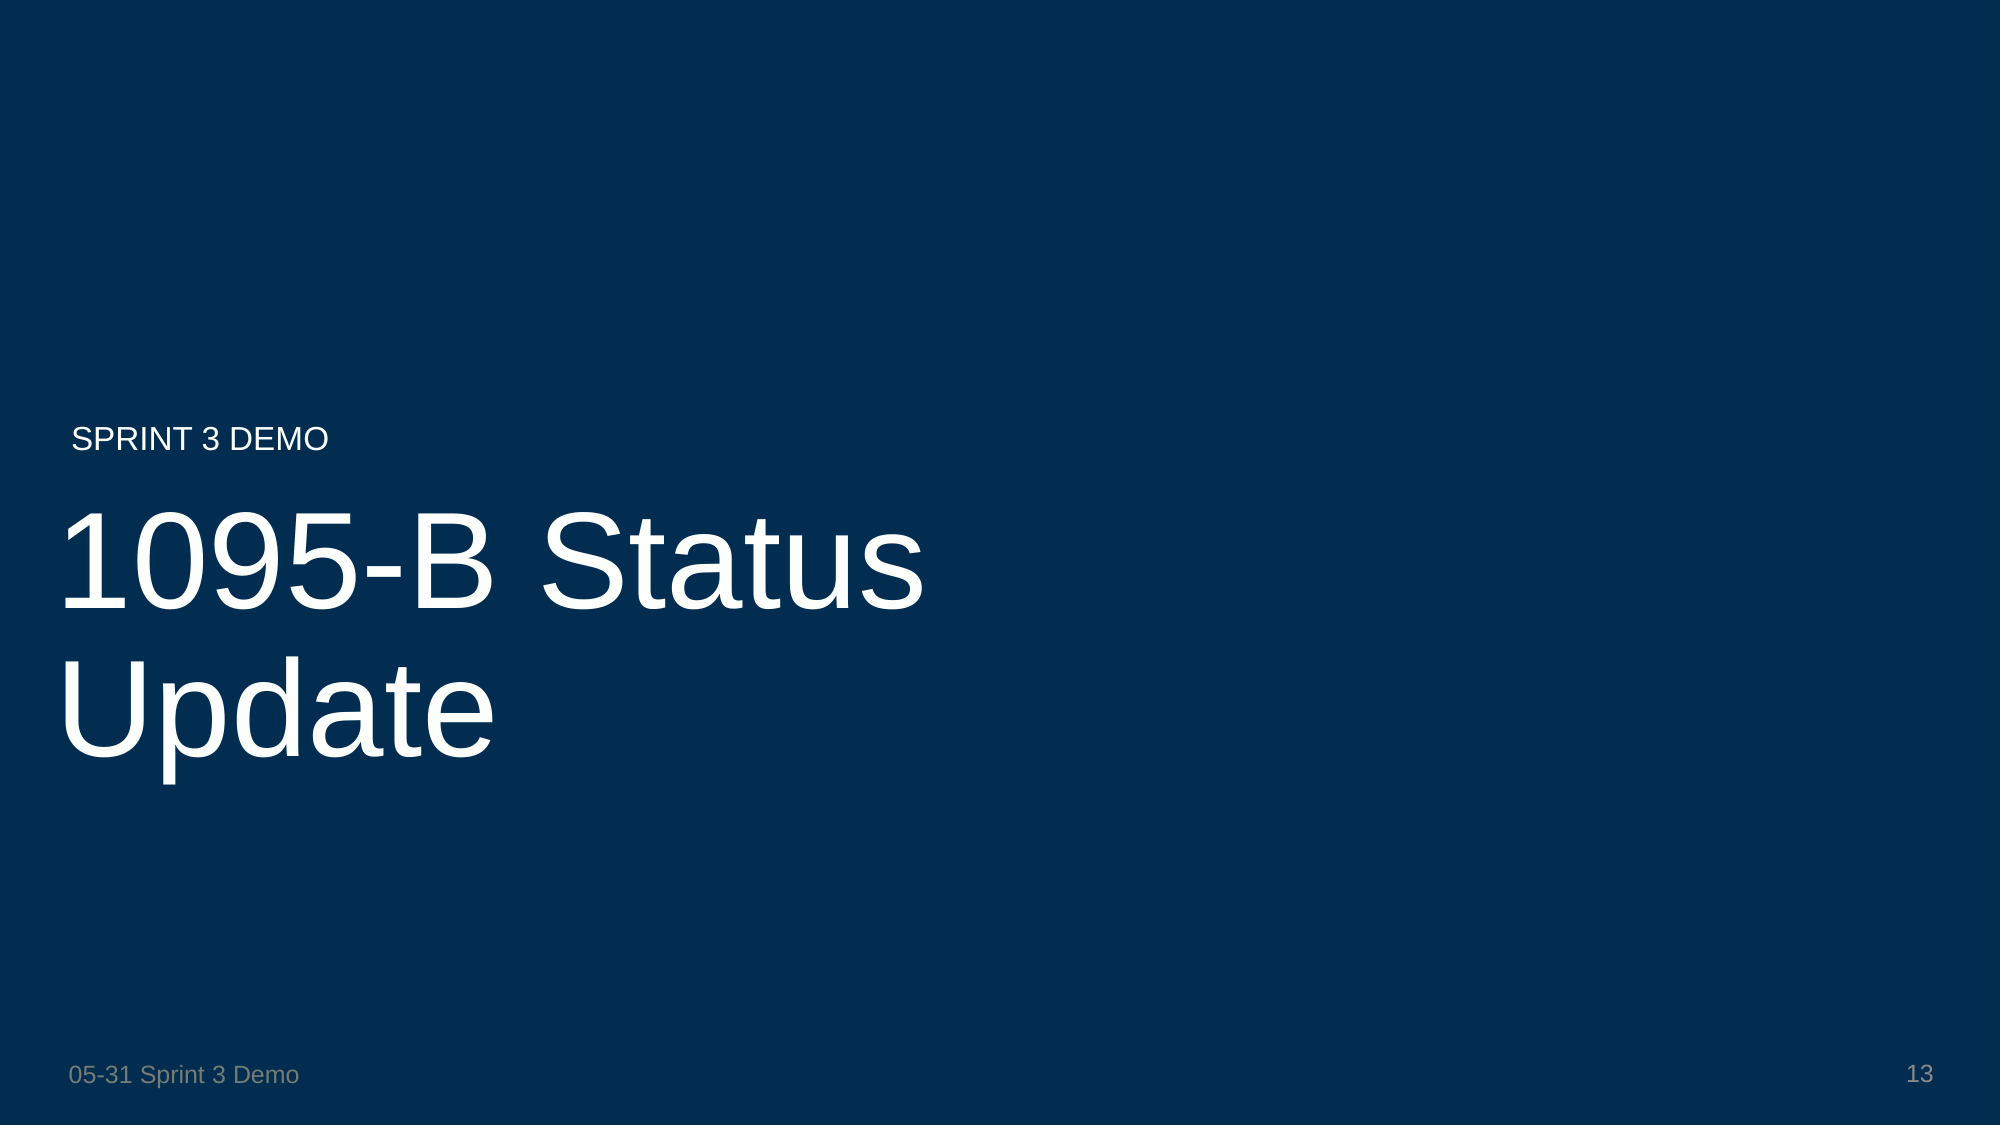

SPRINT 3 DEMO
# 1095-B Status Update
13
05-31 Sprint 3 Demo